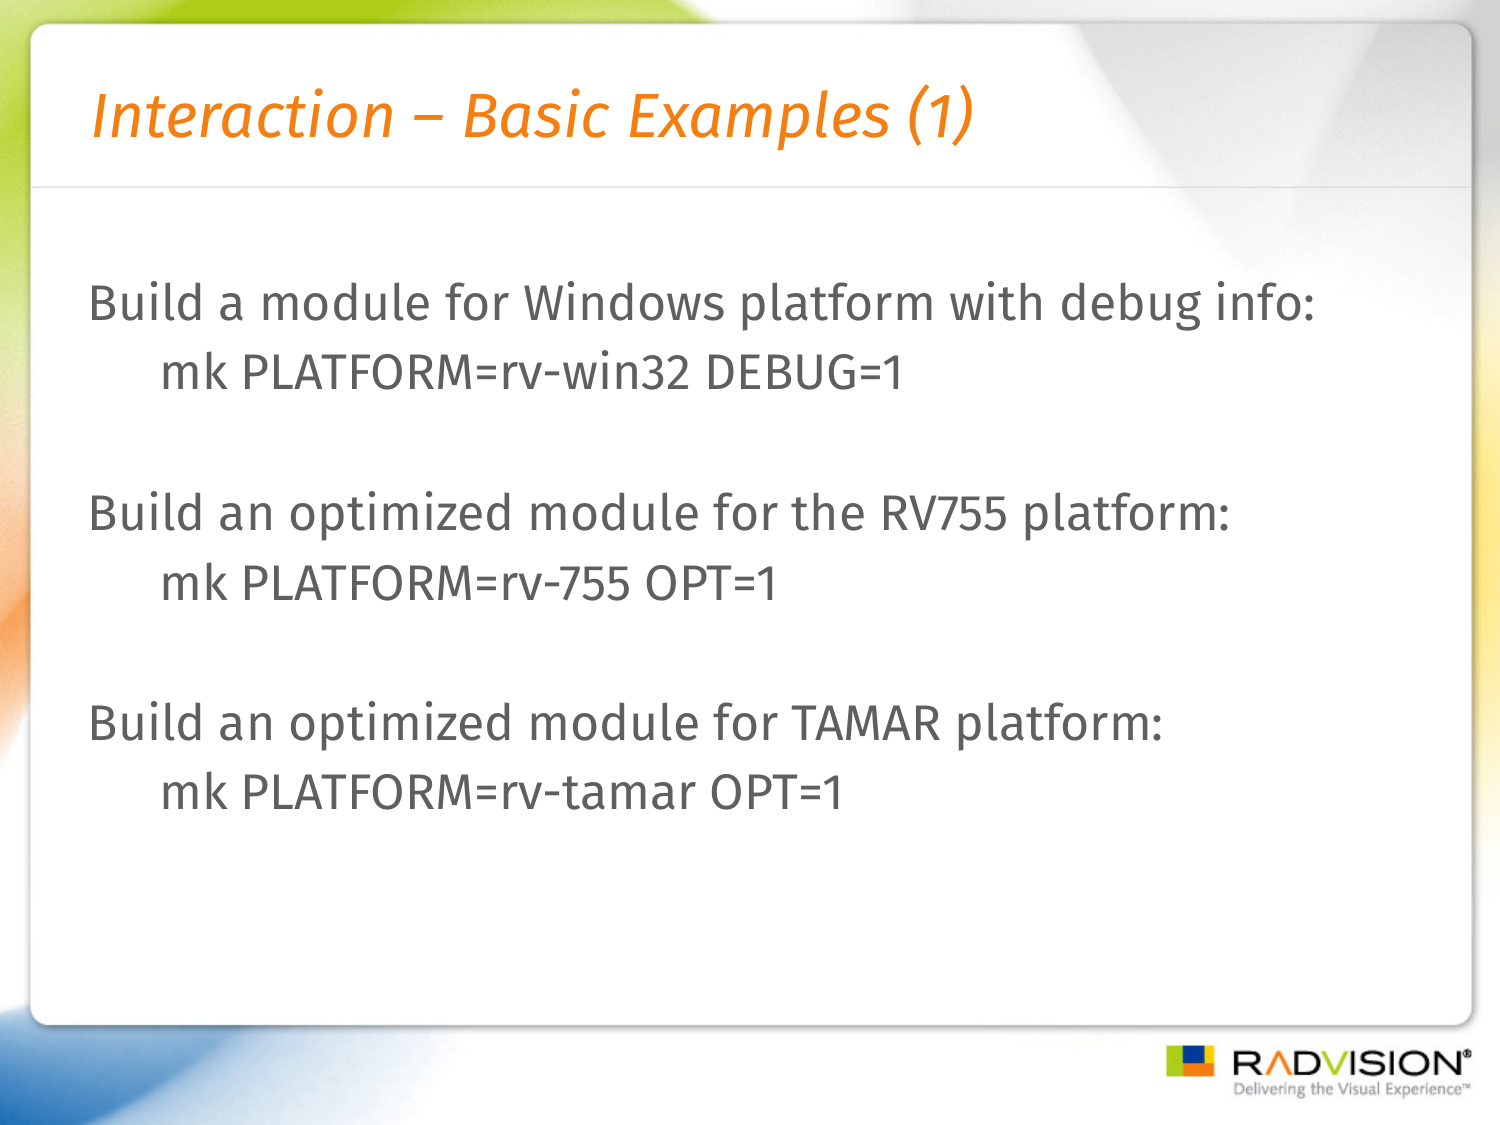

# Interaction – Basic Examples (1)
Build a module for Windows platform with debug info:
	mk PLATFORM=rv-win32 DEBUG=1

Build an optimized module for the RV755 platform:
	mk PLATFORM=rv-755 OPT=1

Build an optimized module for TAMAR platform:
	mk PLATFORM=rv-tamar OPT=1